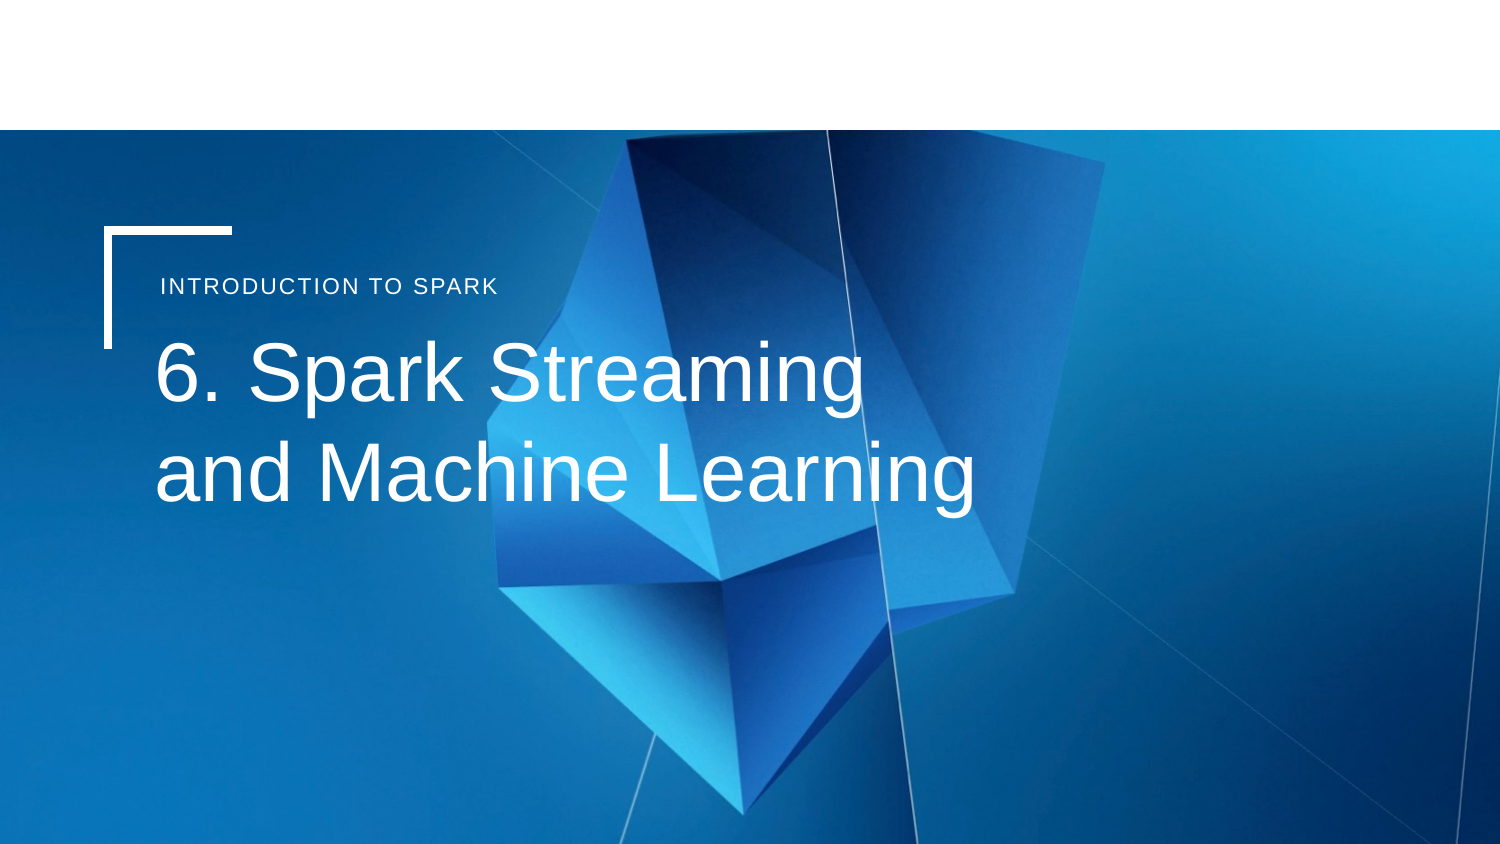

Introduction to spark
6. Spark Streaming and Machine Learning